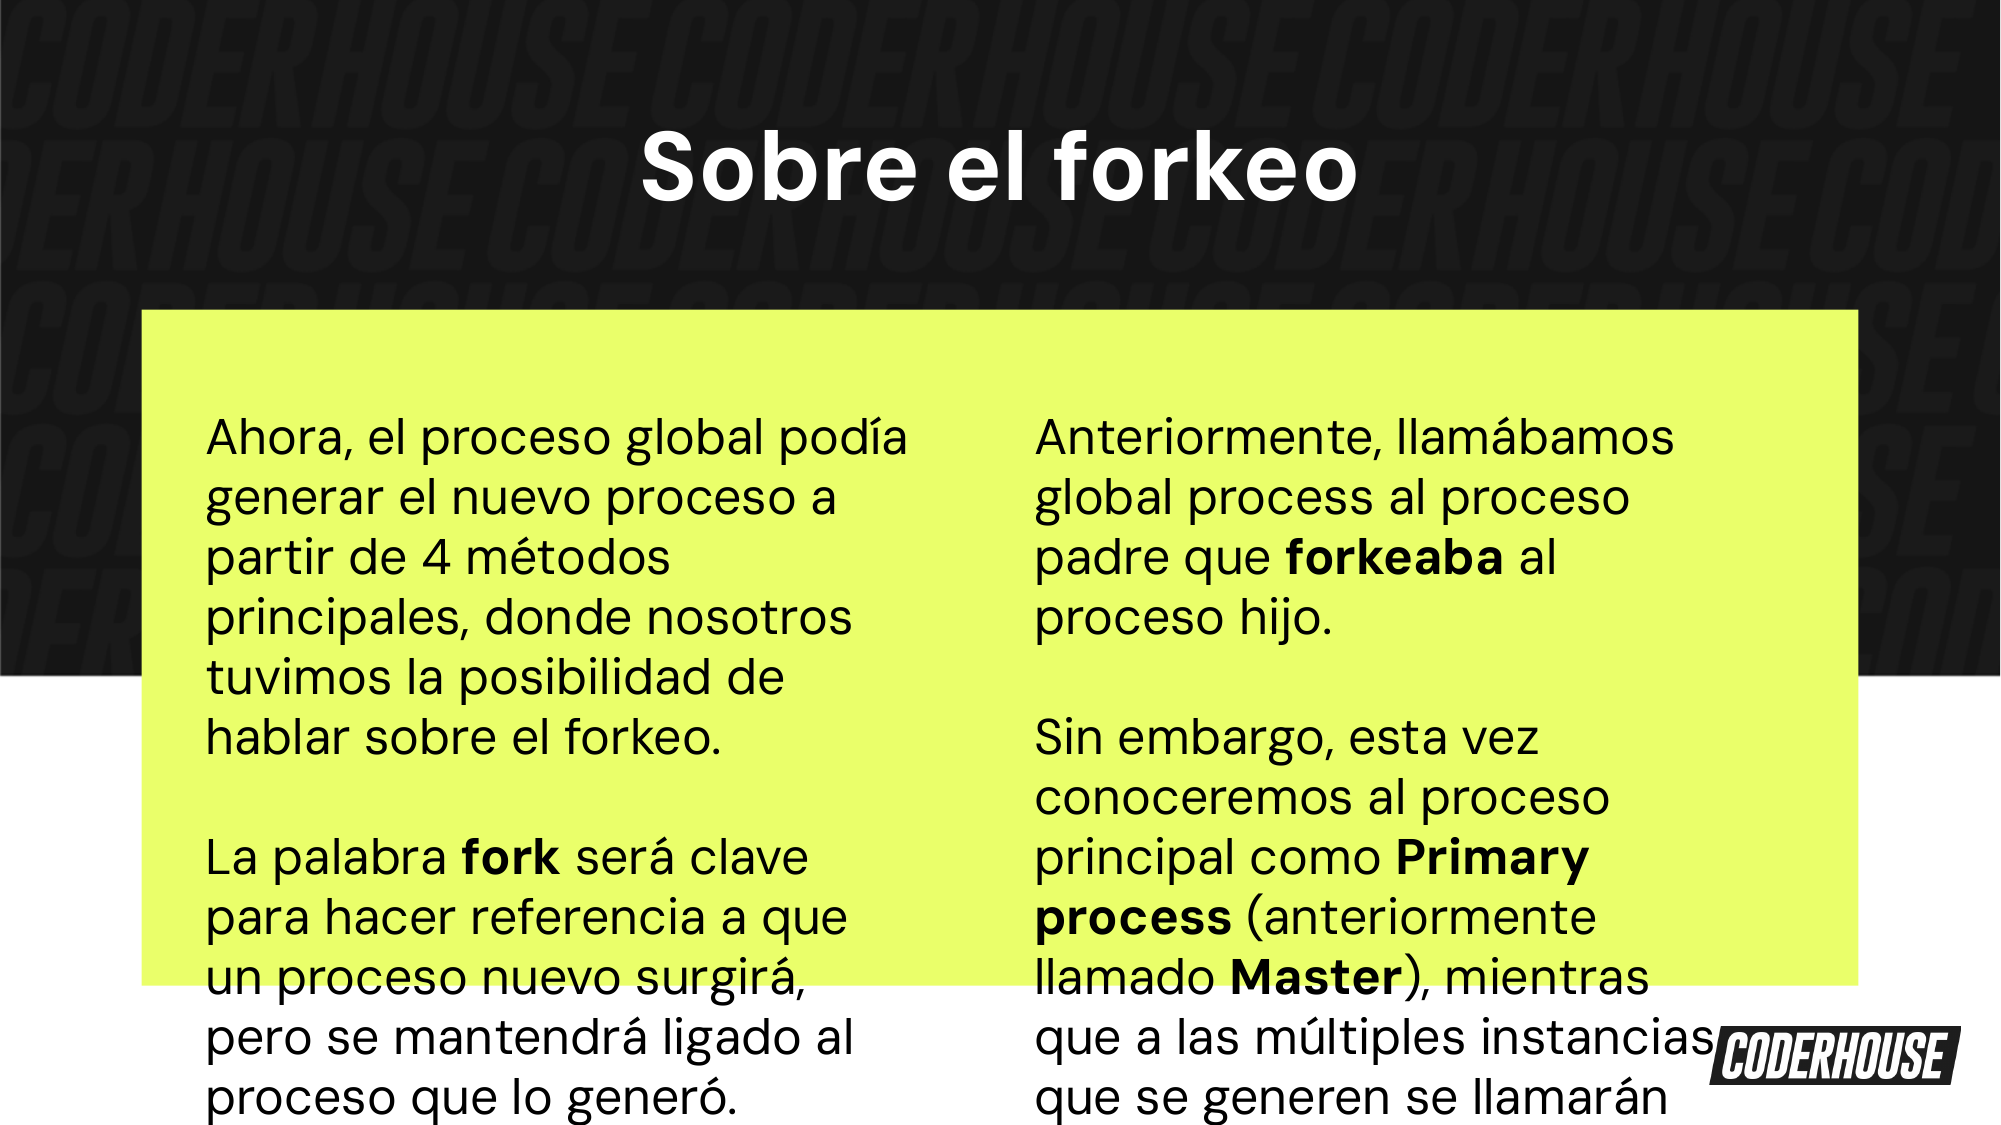

Sobre el forkeo

Ahora, el proceso global podía generar el nuevo proceso a partir de 4 métodos principales, donde nosotros tuvimos la posibilidad de hablar sobre el forkeo.

La palabra fork será clave para hacer referencia a que un proceso nuevo surgirá, pero se mantendrá ligado al proceso que lo generó.

Anteriormente, llamábamos global process al proceso padre que forkeaba al proceso hijo.

Sin embargo, esta vez conoceremos al proceso principal como Primary process (anteriormente llamado Master), mientras que a las múltiples instancias que se generen se llamarán workers.